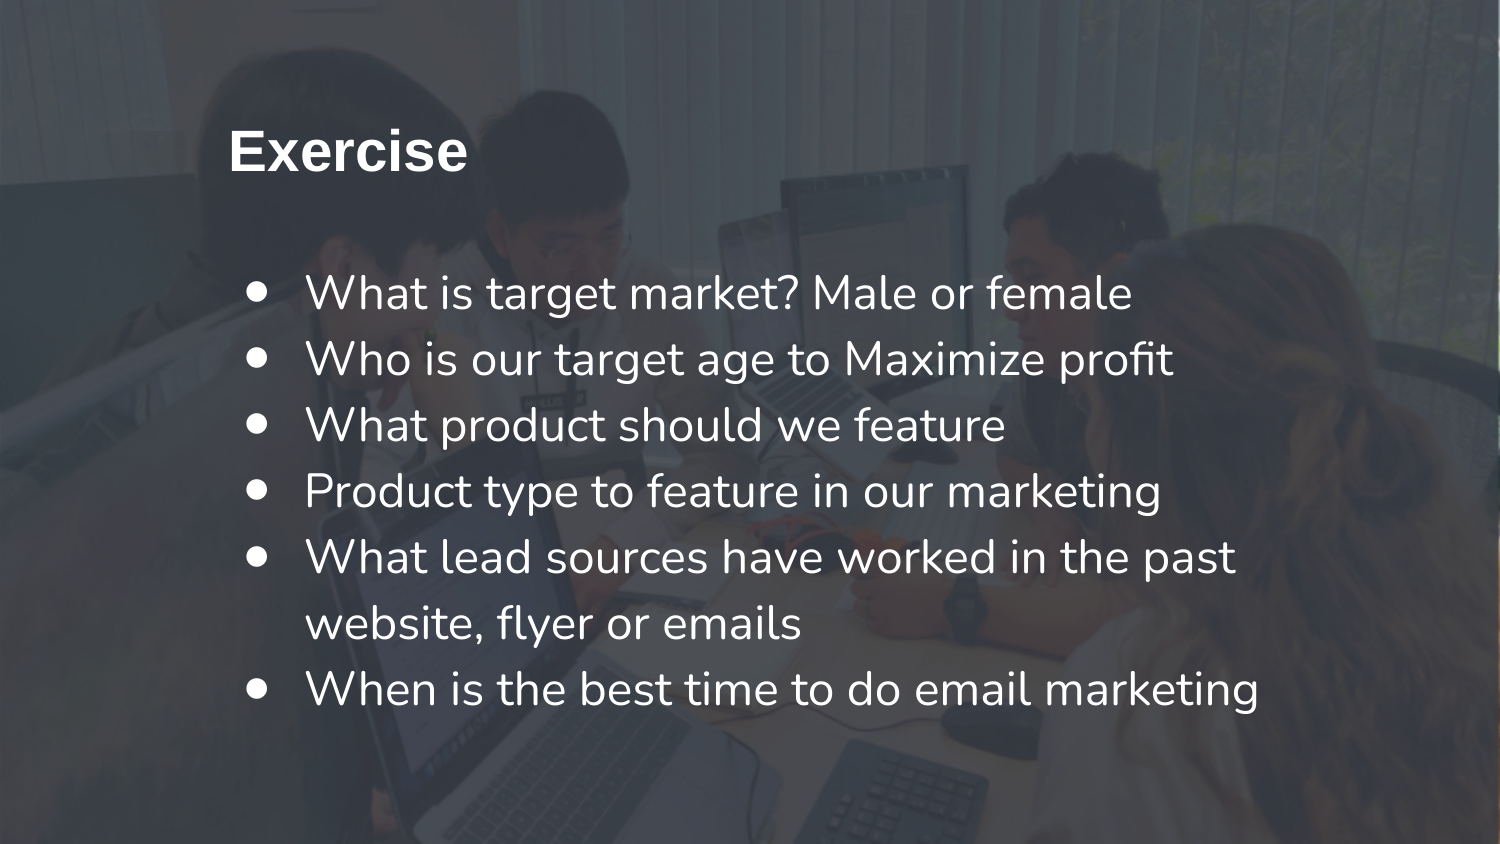

# Exercise
What is target market? Male or female
Who is our target age to Maximize profit
What product should we feature
Product type to feature in our marketing
What lead sources have worked in the past website, flyer or emails
When is the best time to do email marketing